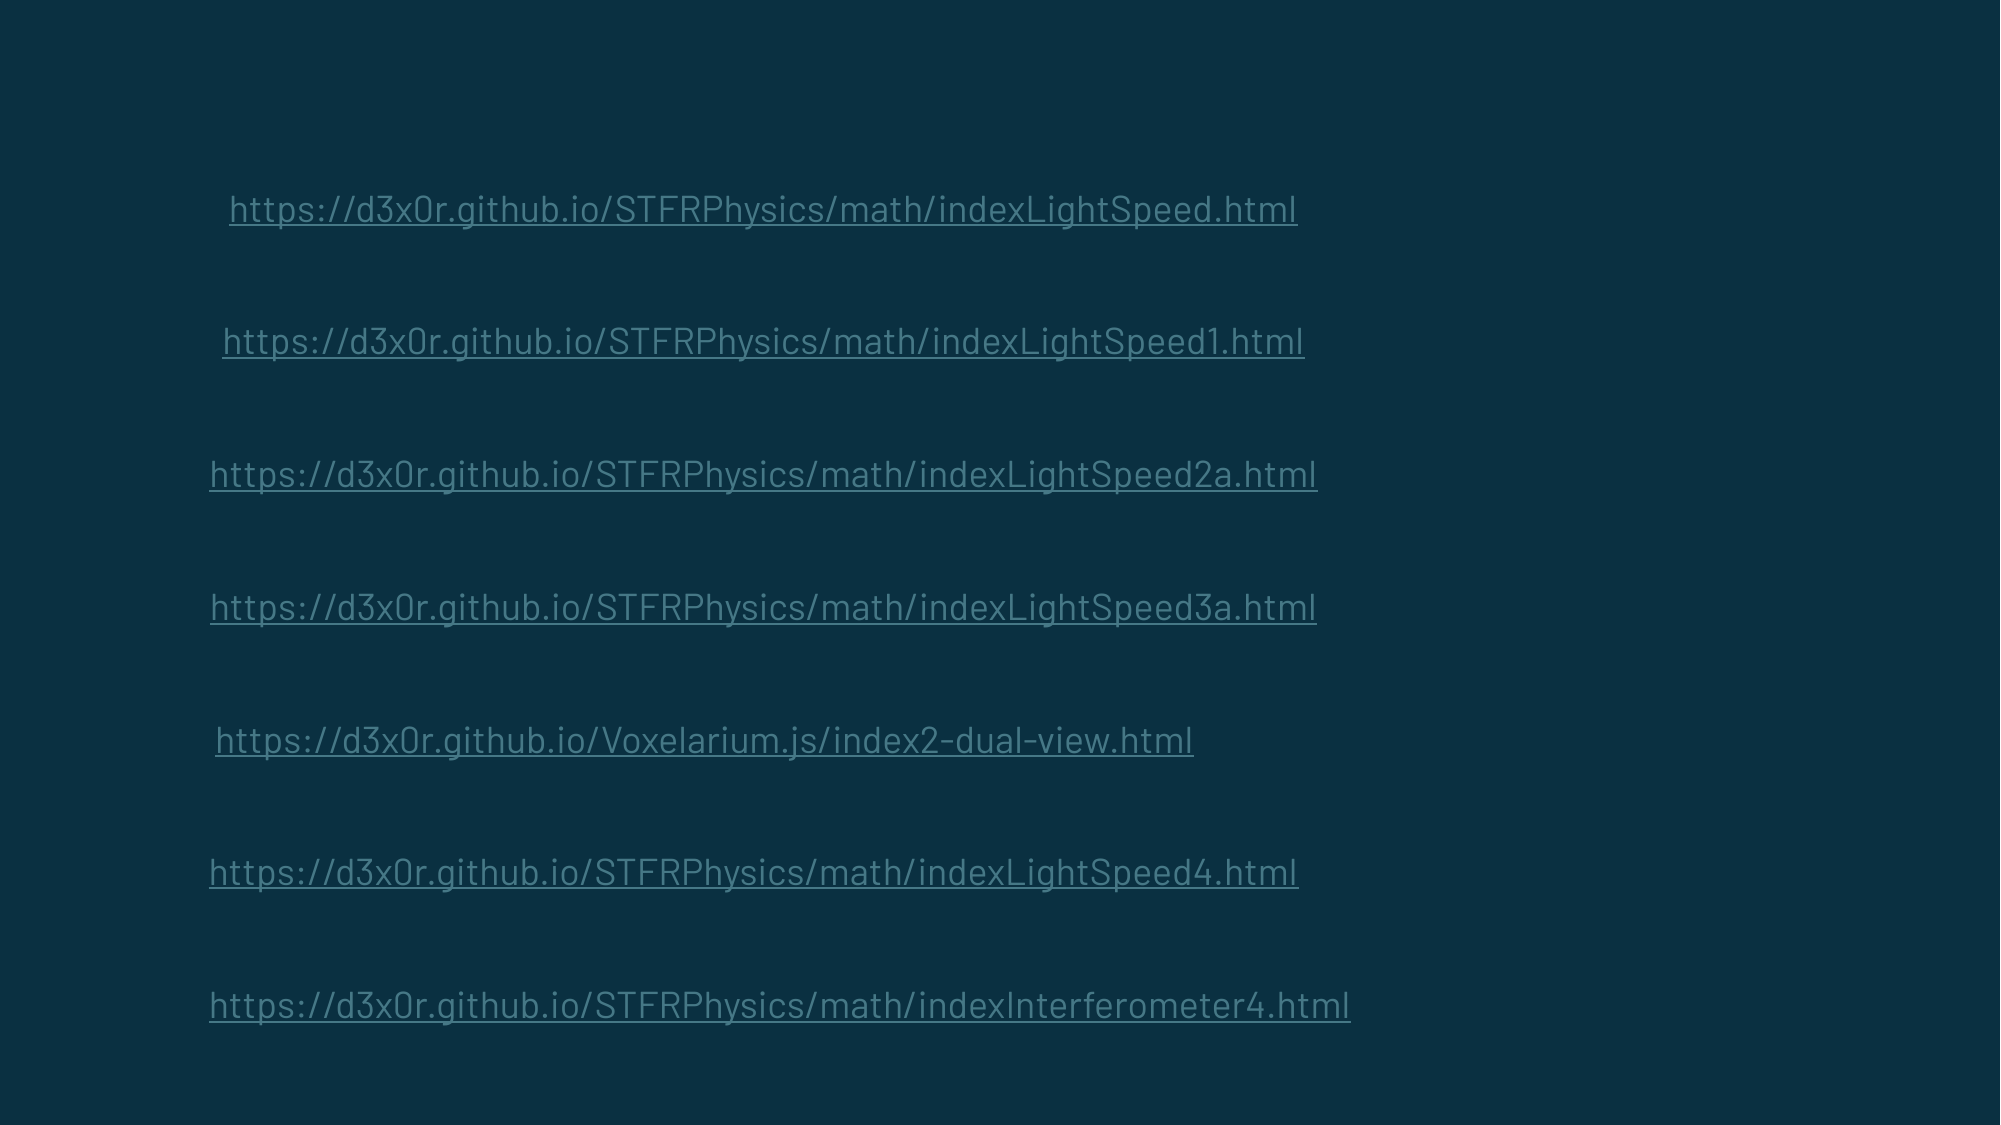

https://d3x0r.github.io/STFRPhysics/math/indexLightSpeed.html
https://d3x0r.github.io/STFRPhysics/math/indexLightSpeed1.html
https://d3x0r.github.io/STFRPhysics/math/indexLightSpeed2a.html
https://d3x0r.github.io/STFRPhysics/math/indexLightSpeed3a.html
https://d3x0r.github.io/Voxelarium.js/index2-dual-view.html
https://d3x0r.github.io/STFRPhysics/math/indexLightSpeed4.html
https://d3x0r.github.io/STFRPhysics/math/indexInterferometer4.html